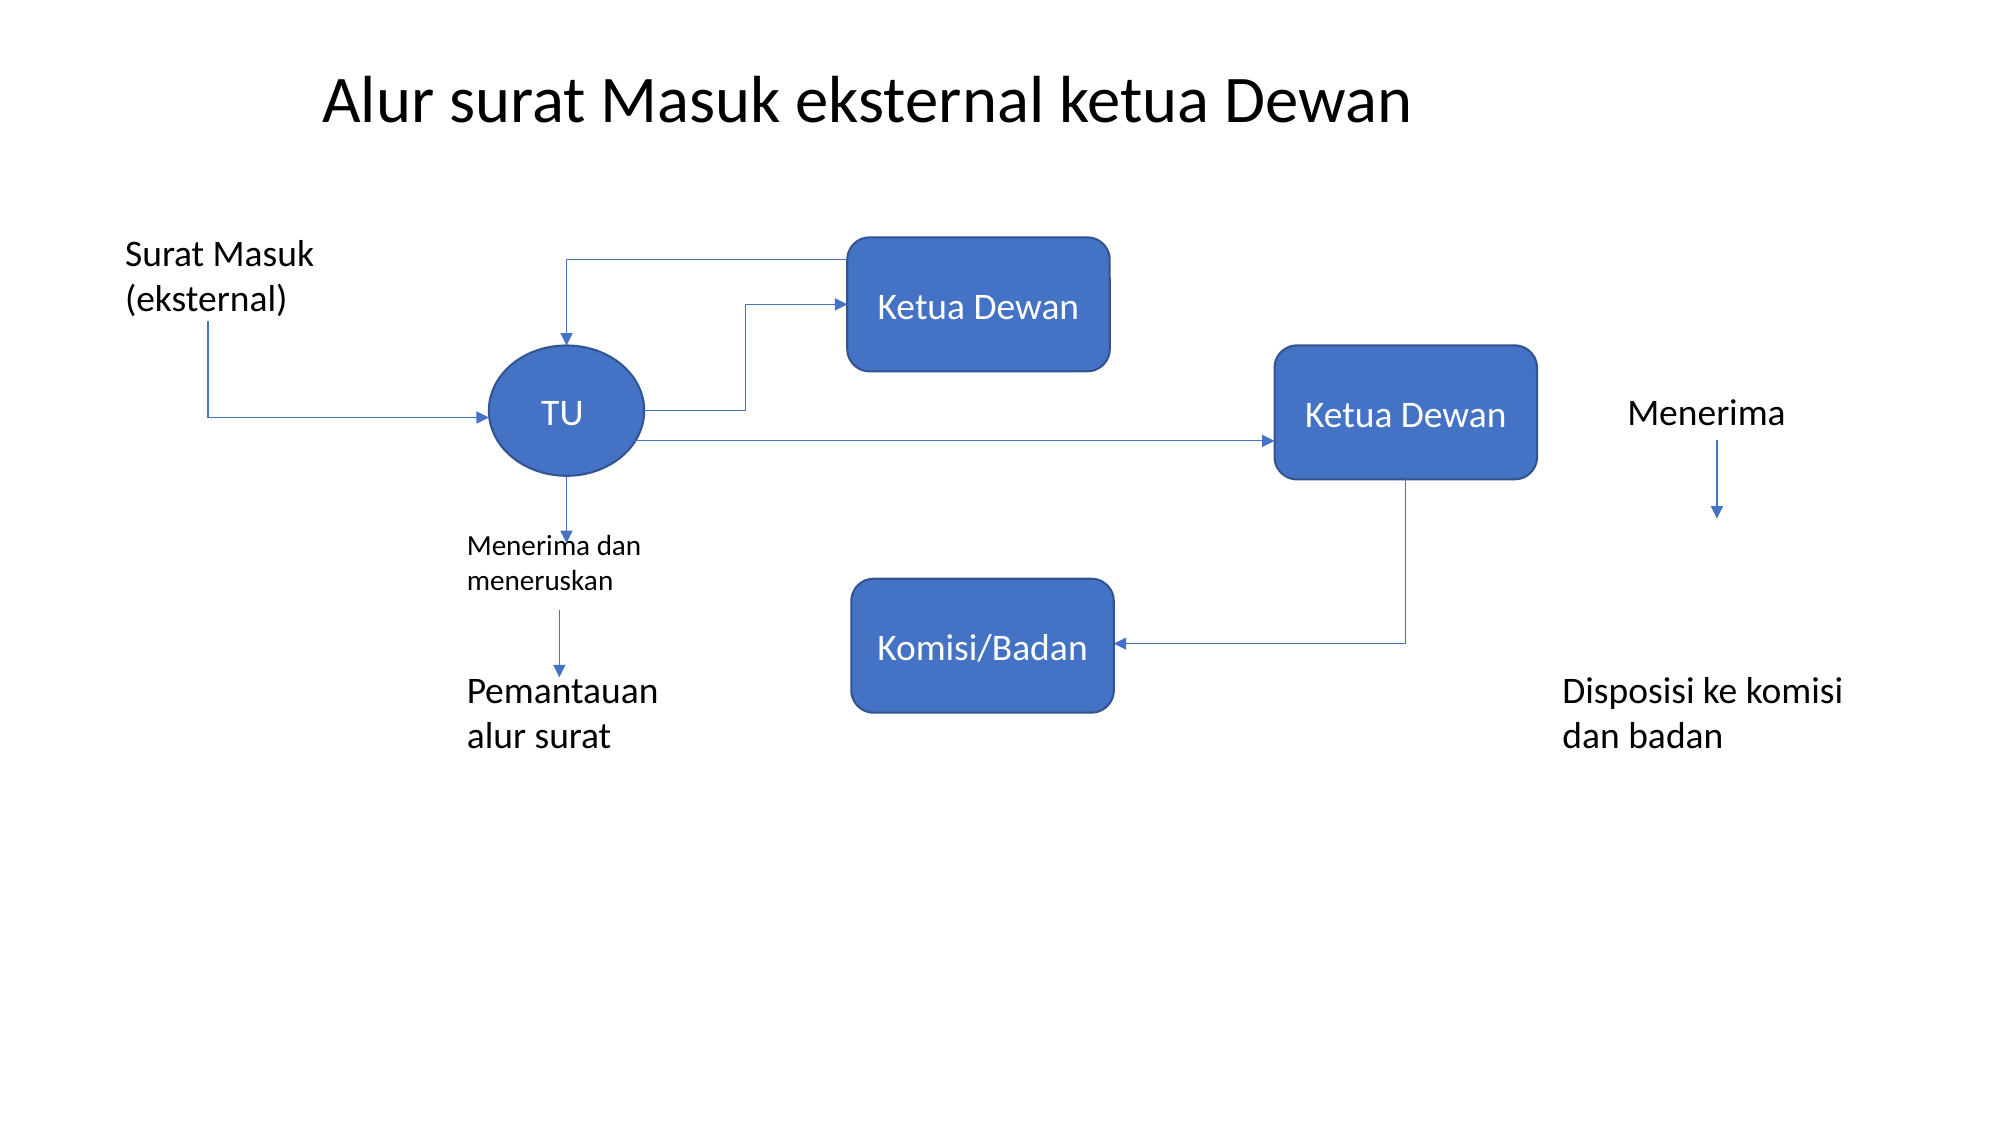

Alur surat Masuk eksternal ketua Dewan
Surat Masuk (eksternal)
Ketua Dewan
TU
Ketua Dewan
Menerima
Menerima dan meneruskan
Komisi/Badan
Pemantauan alur surat
Disposisi ke komisi dan badan